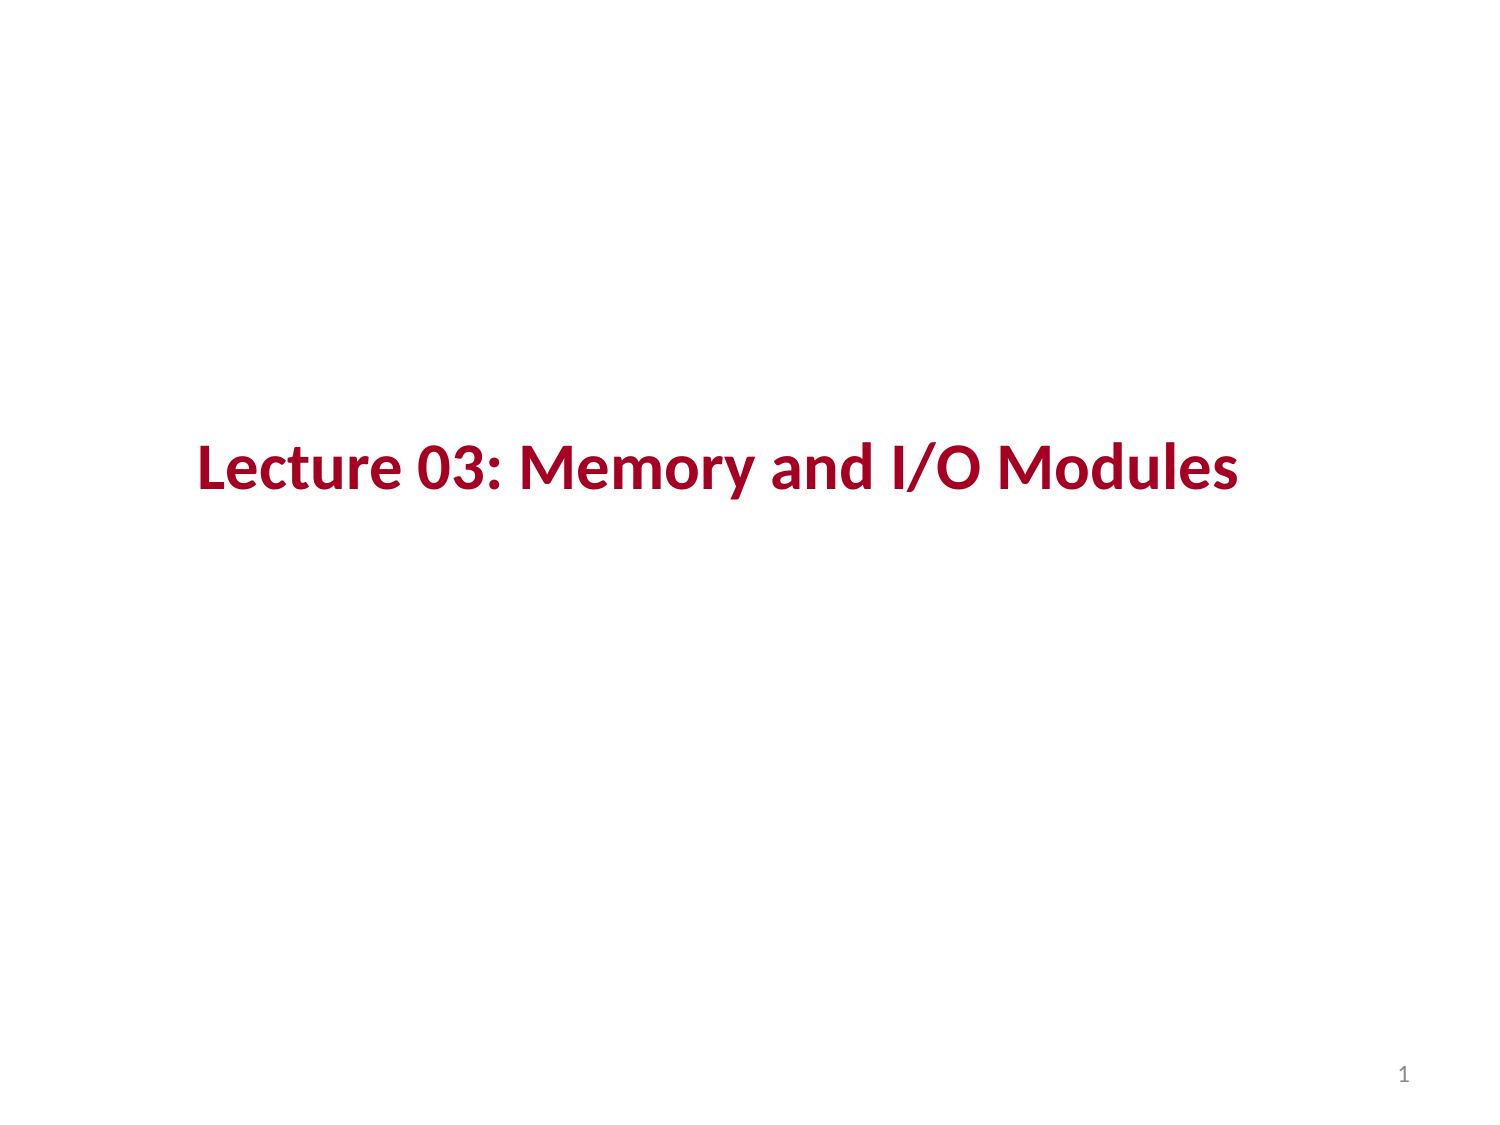

# Lecture 03: Memory and I/O Modules
1